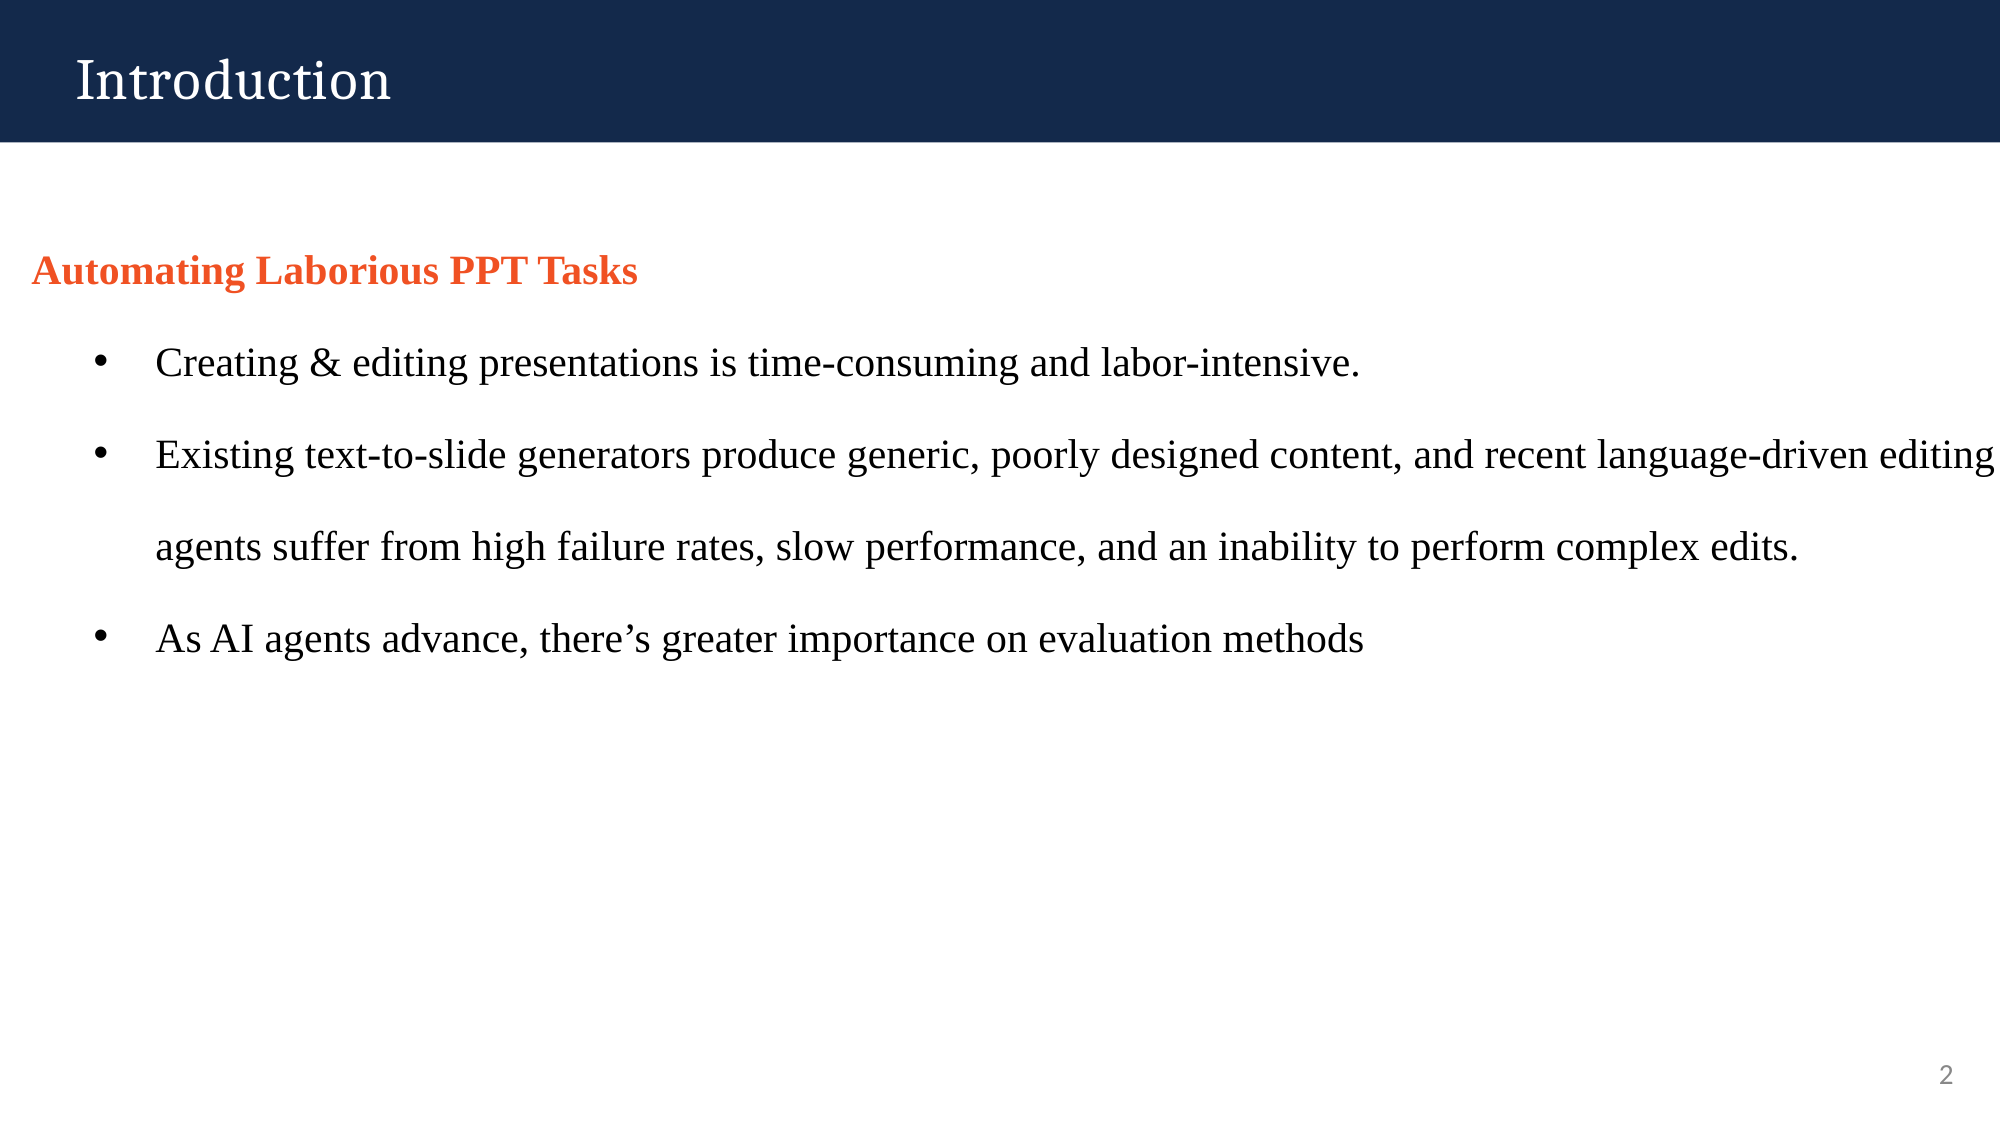

Introduction
Automating Laborious PPT Tasks
Creating & editing presentations is time-consuming and labor-intensive.
Existing text-to-slide generators produce generic, poorly designed content, and recent language-driven editing agents suffer from high failure rates, slow performance, and an inability to perform complex edits.
As AI agents advance, there’s greater importance on evaluation methods
2